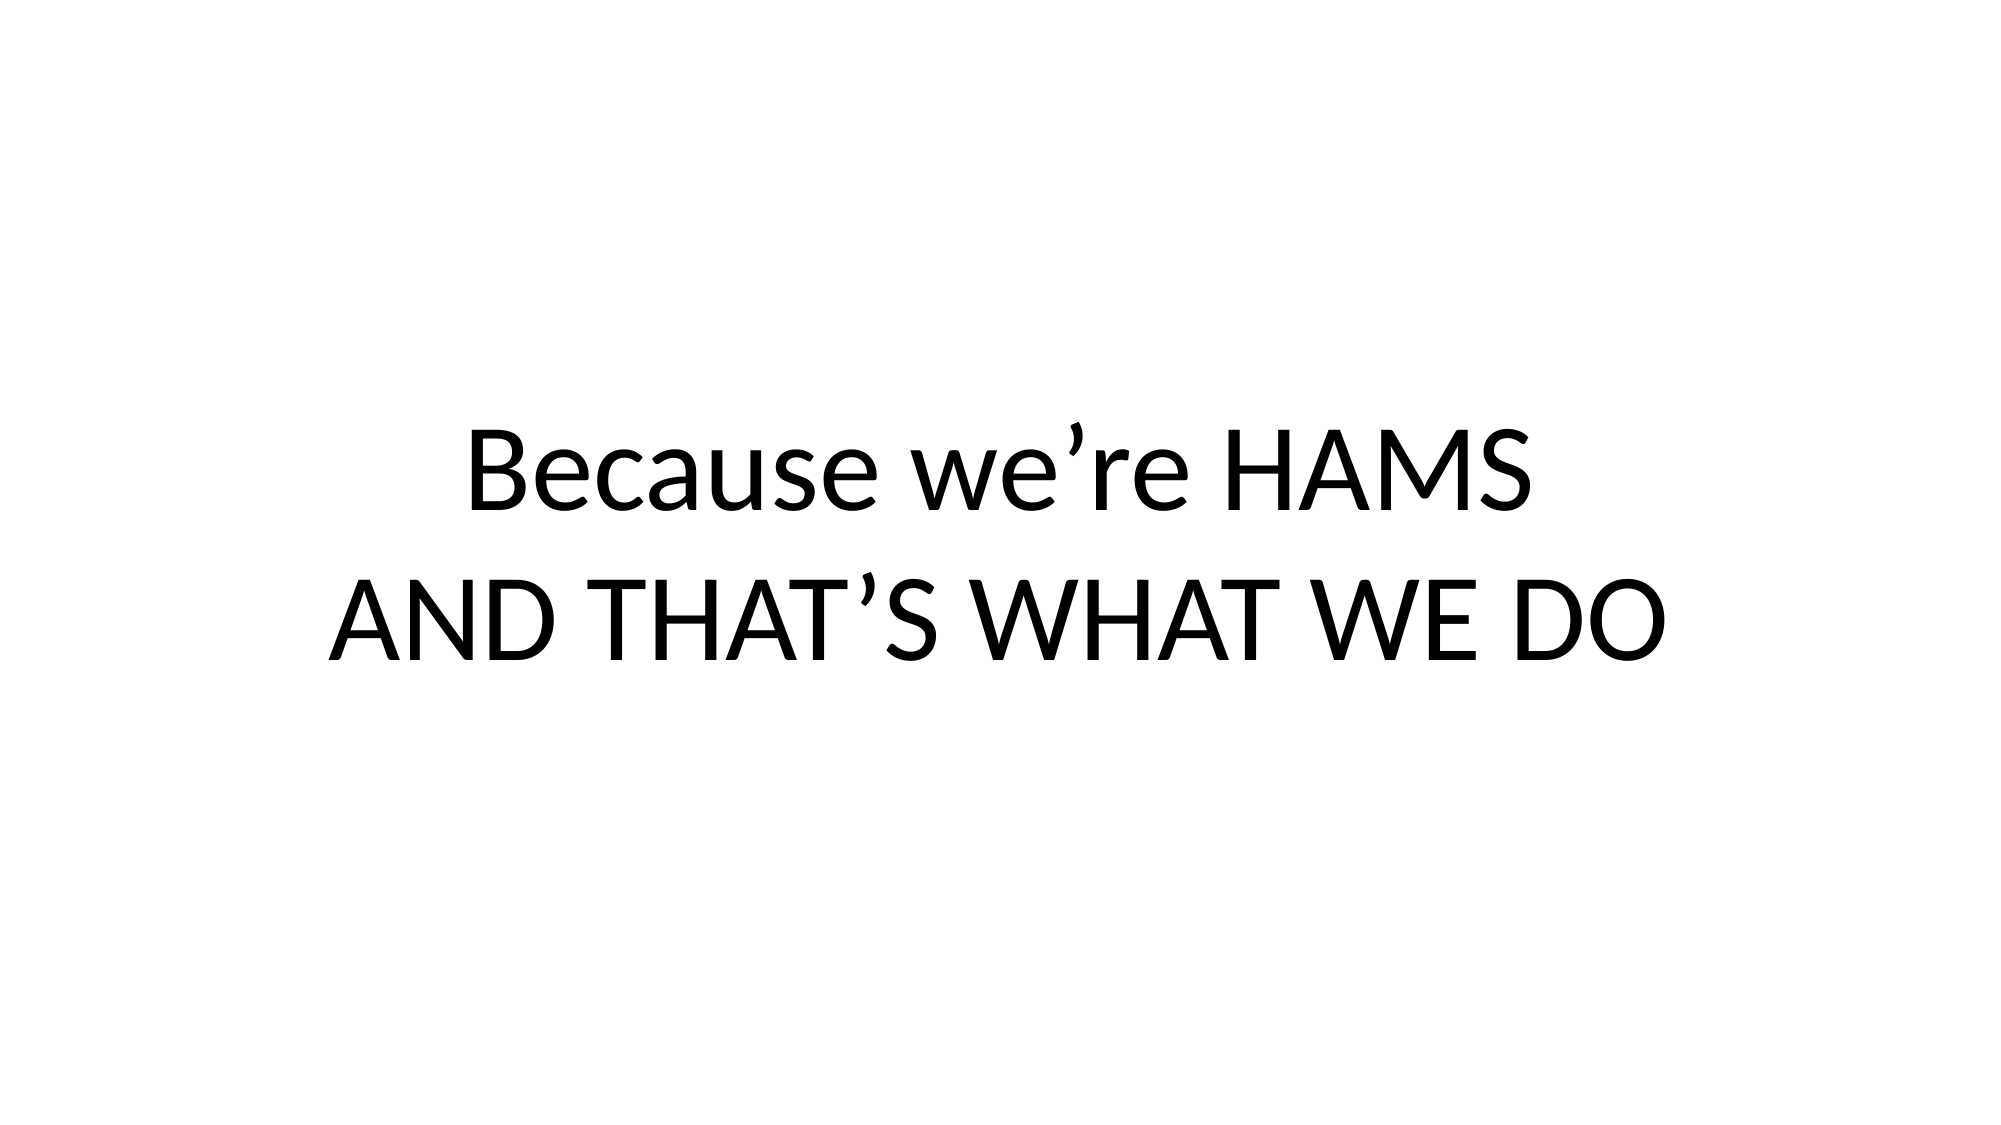

Because we’re HAMS
AND THAT’S WHAT WE DO